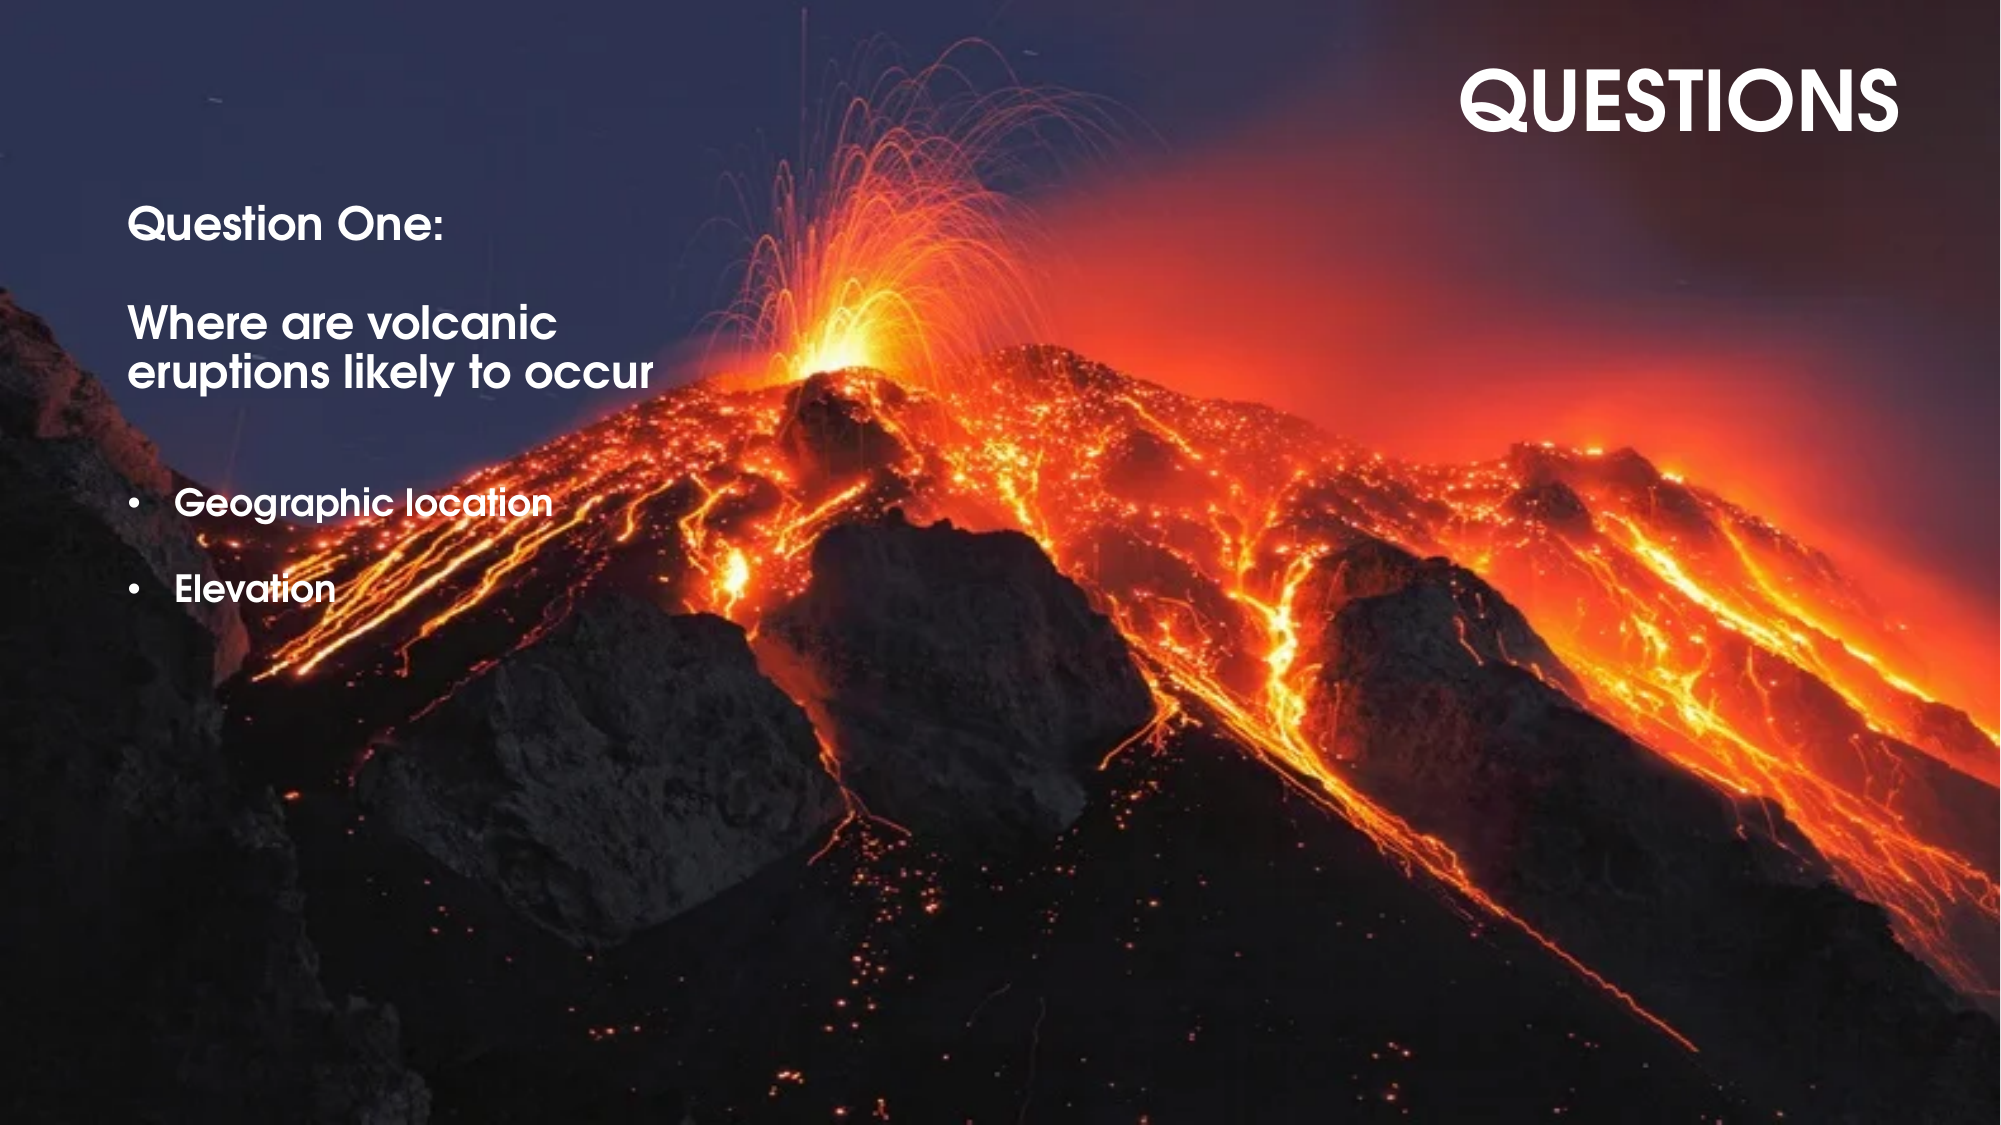

# Questions
Question One:
Where are volcanic eruptions likely to occur
Geographic location
Elevation